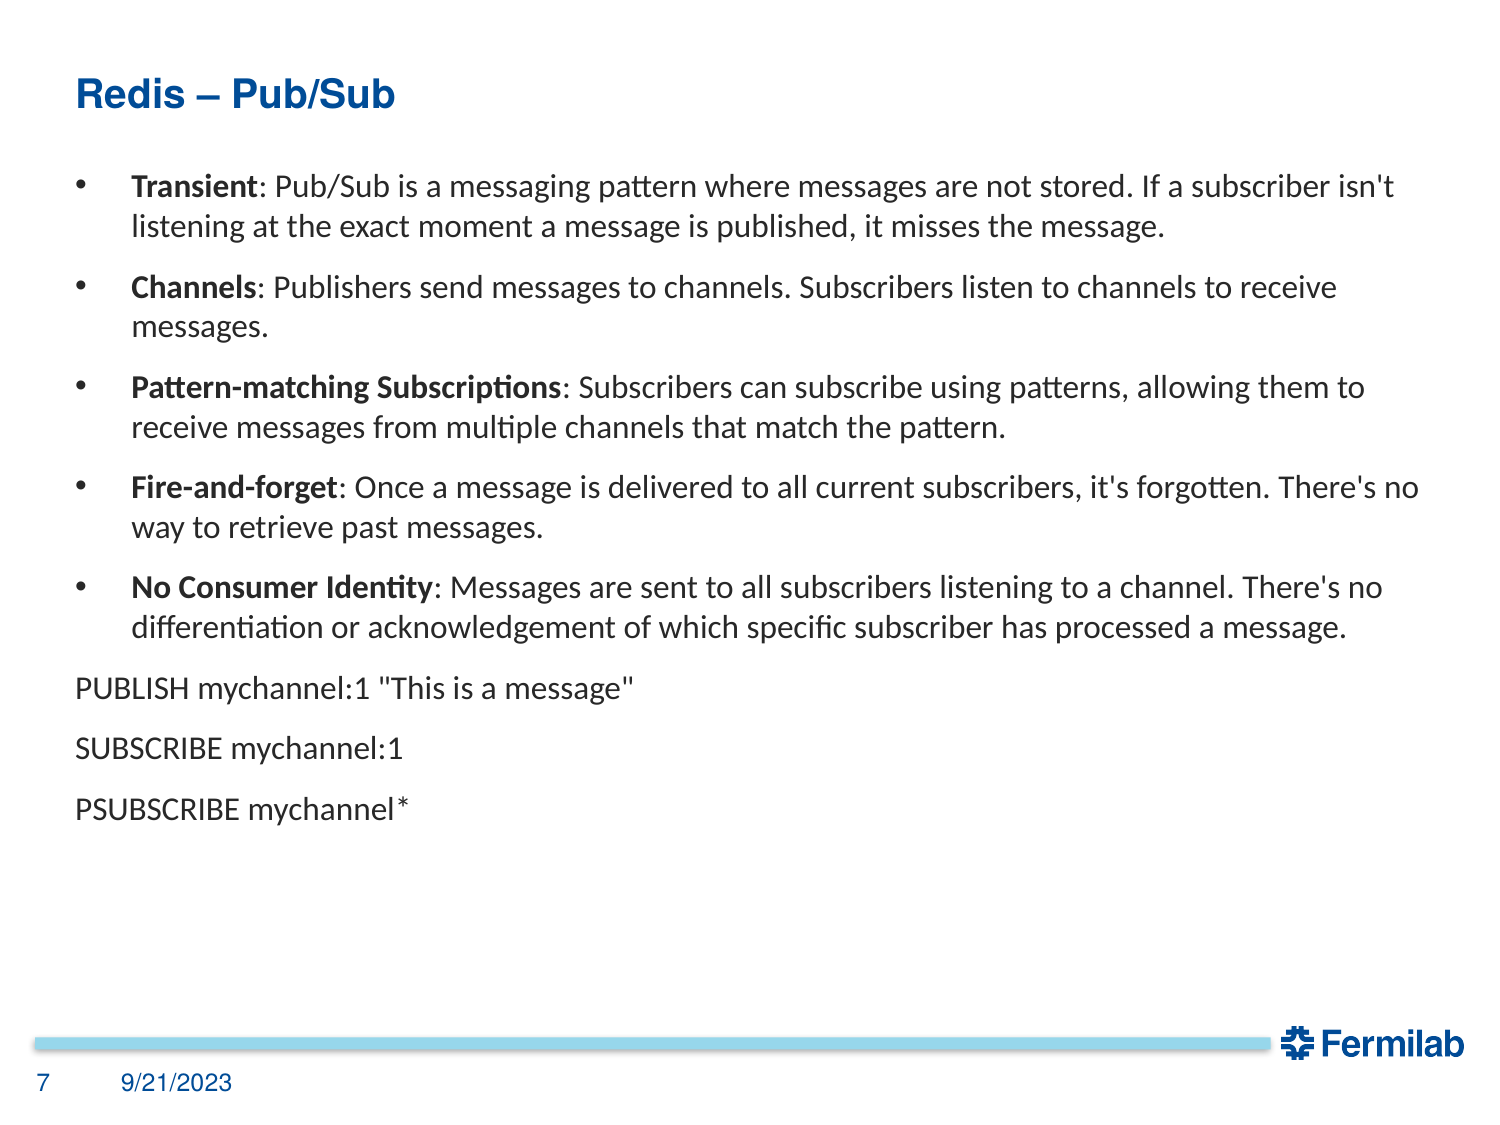

# Redis – Pub/Sub
Transient: Pub/Sub is a messaging pattern where messages are not stored. If a subscriber isn't listening at the exact moment a message is published, it misses the message.
Channels: Publishers send messages to channels. Subscribers listen to channels to receive messages.
Pattern-matching Subscriptions: Subscribers can subscribe using patterns, allowing them to receive messages from multiple channels that match the pattern.
Fire-and-forget: Once a message is delivered to all current subscribers, it's forgotten. There's no way to retrieve past messages.
No Consumer Identity: Messages are sent to all subscribers listening to a channel. There's no differentiation or acknowledgement of which specific subscriber has processed a message.
PUBLISH mychannel:1 "This is a message"
SUBSCRIBE mychannel:1
PSUBSCRIBE mychannel*

7
9/21/2023